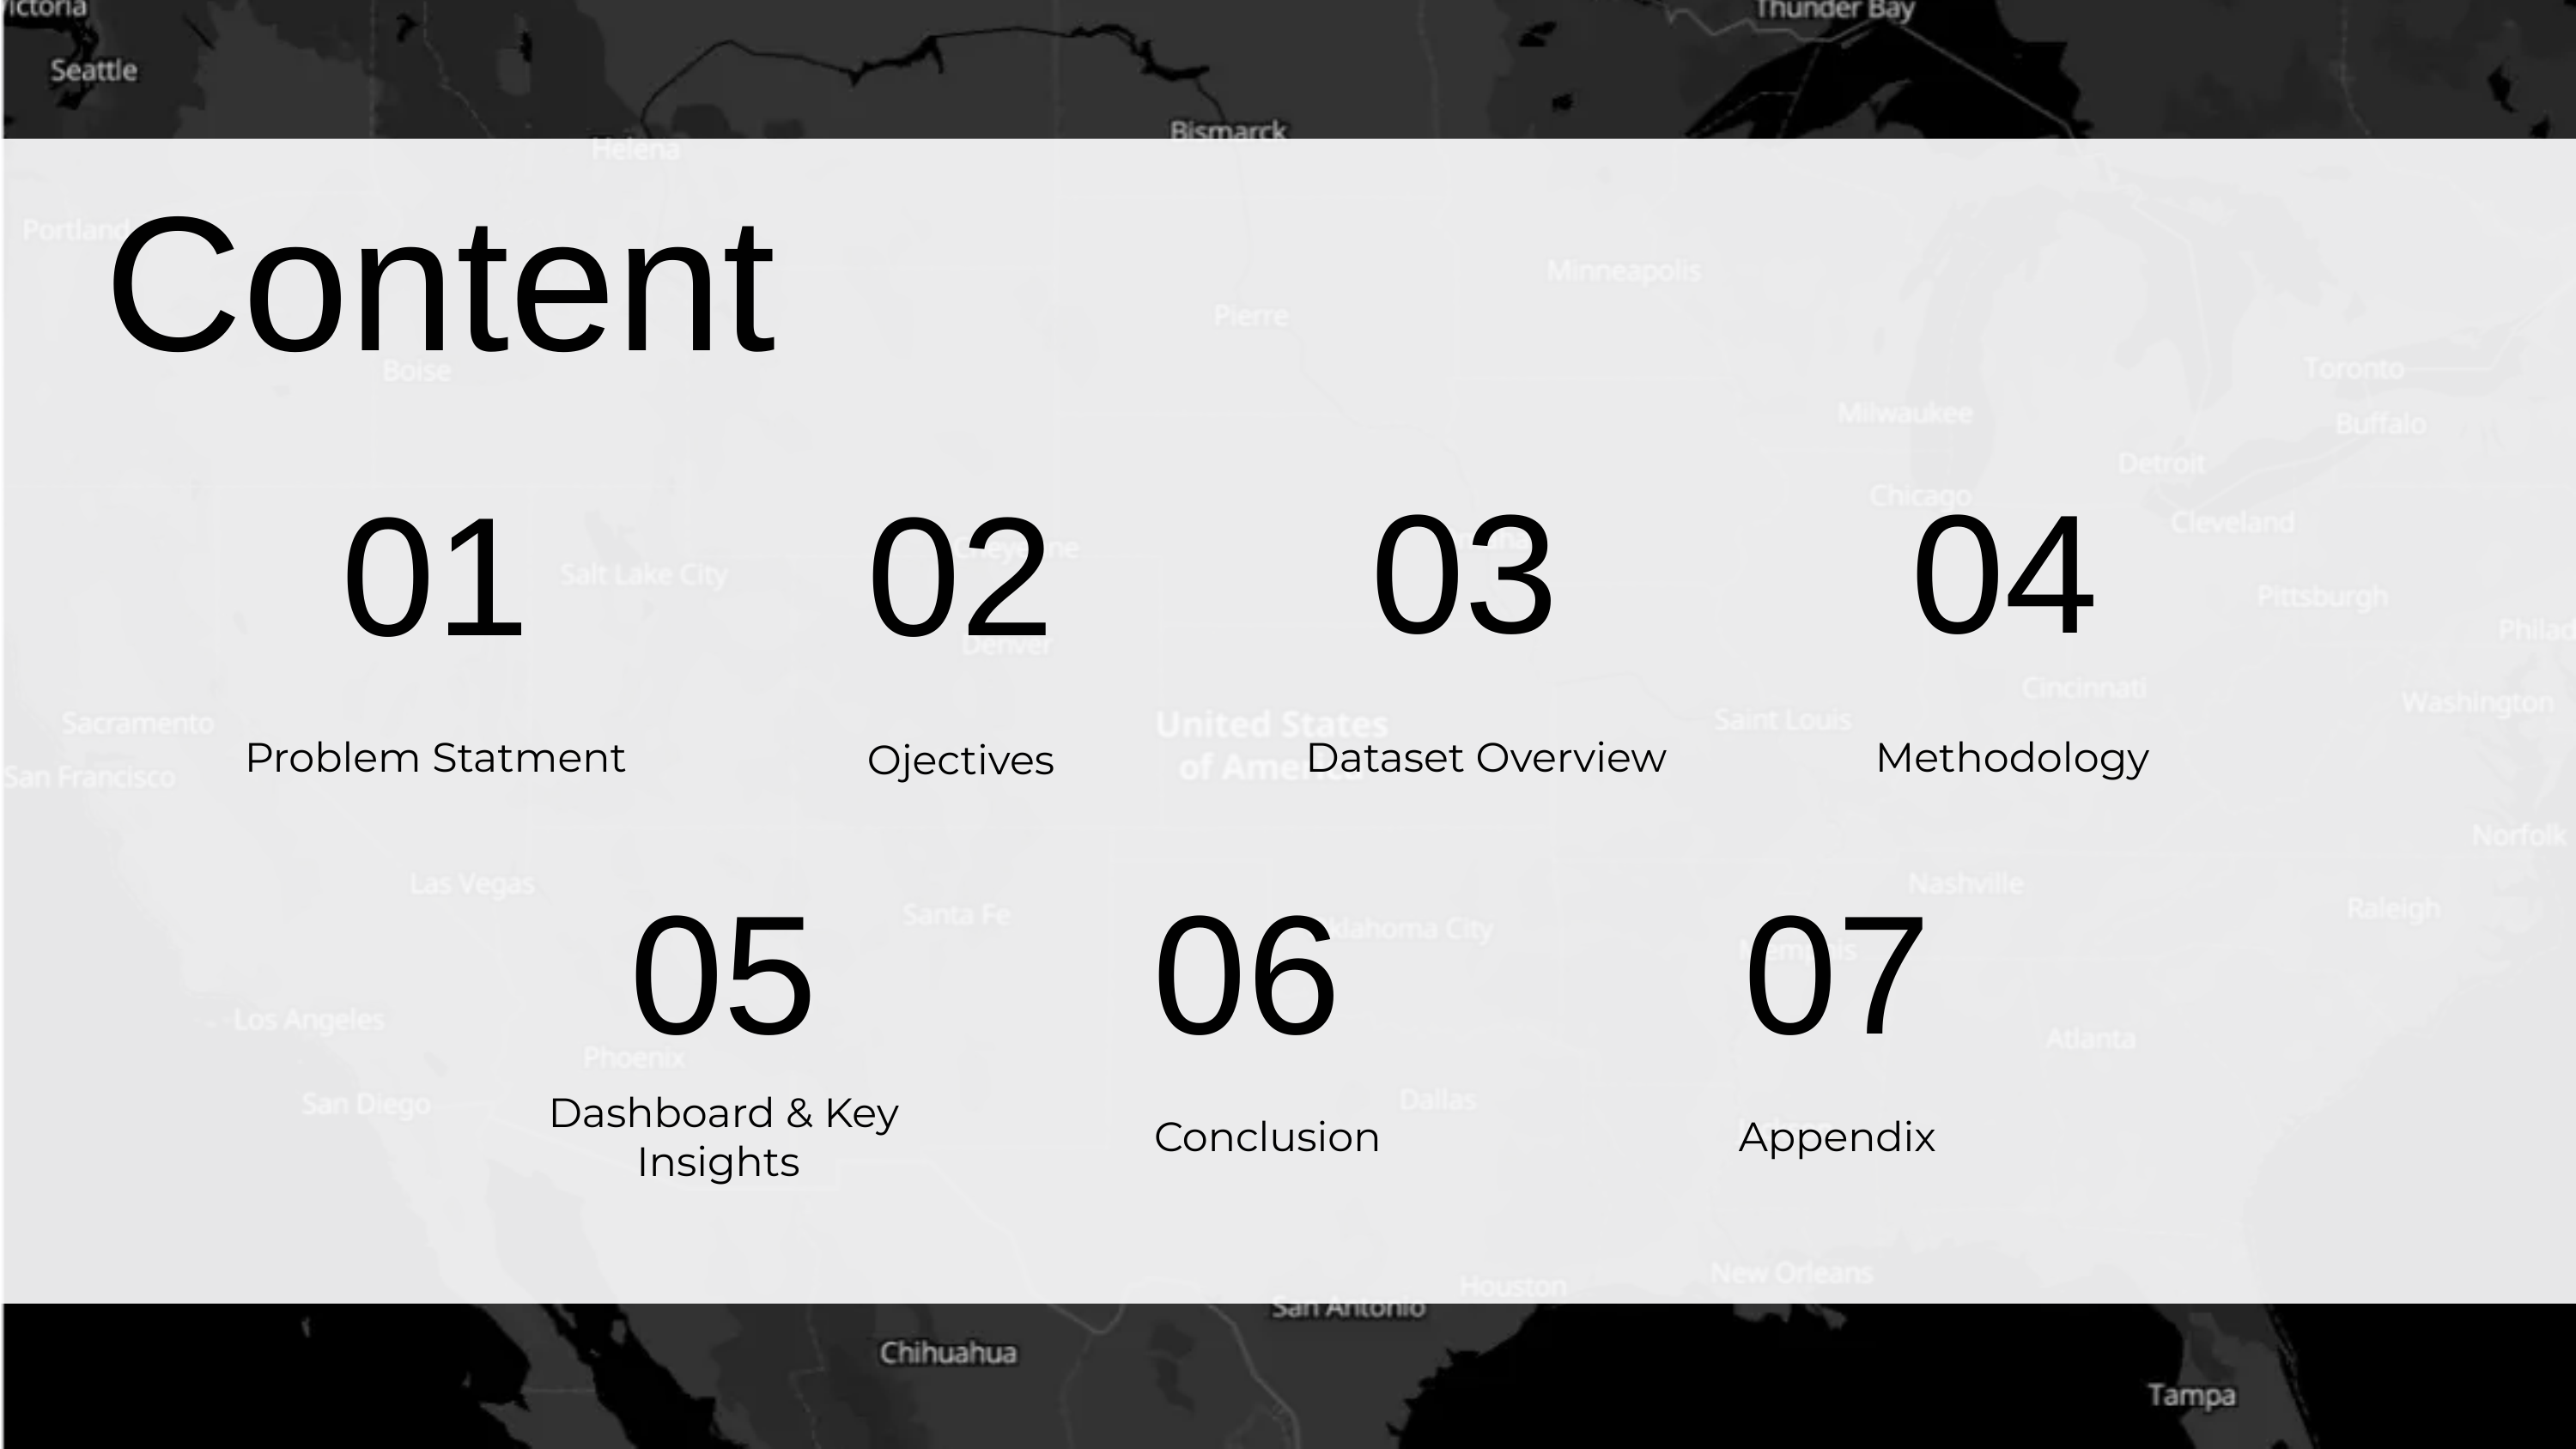

Content
03
04
01
02
Problem Statment
Dataset Overview
Methodology
Ojectives
05
06
07
Dashboard & Key Insights
 Conclusion
Appendix